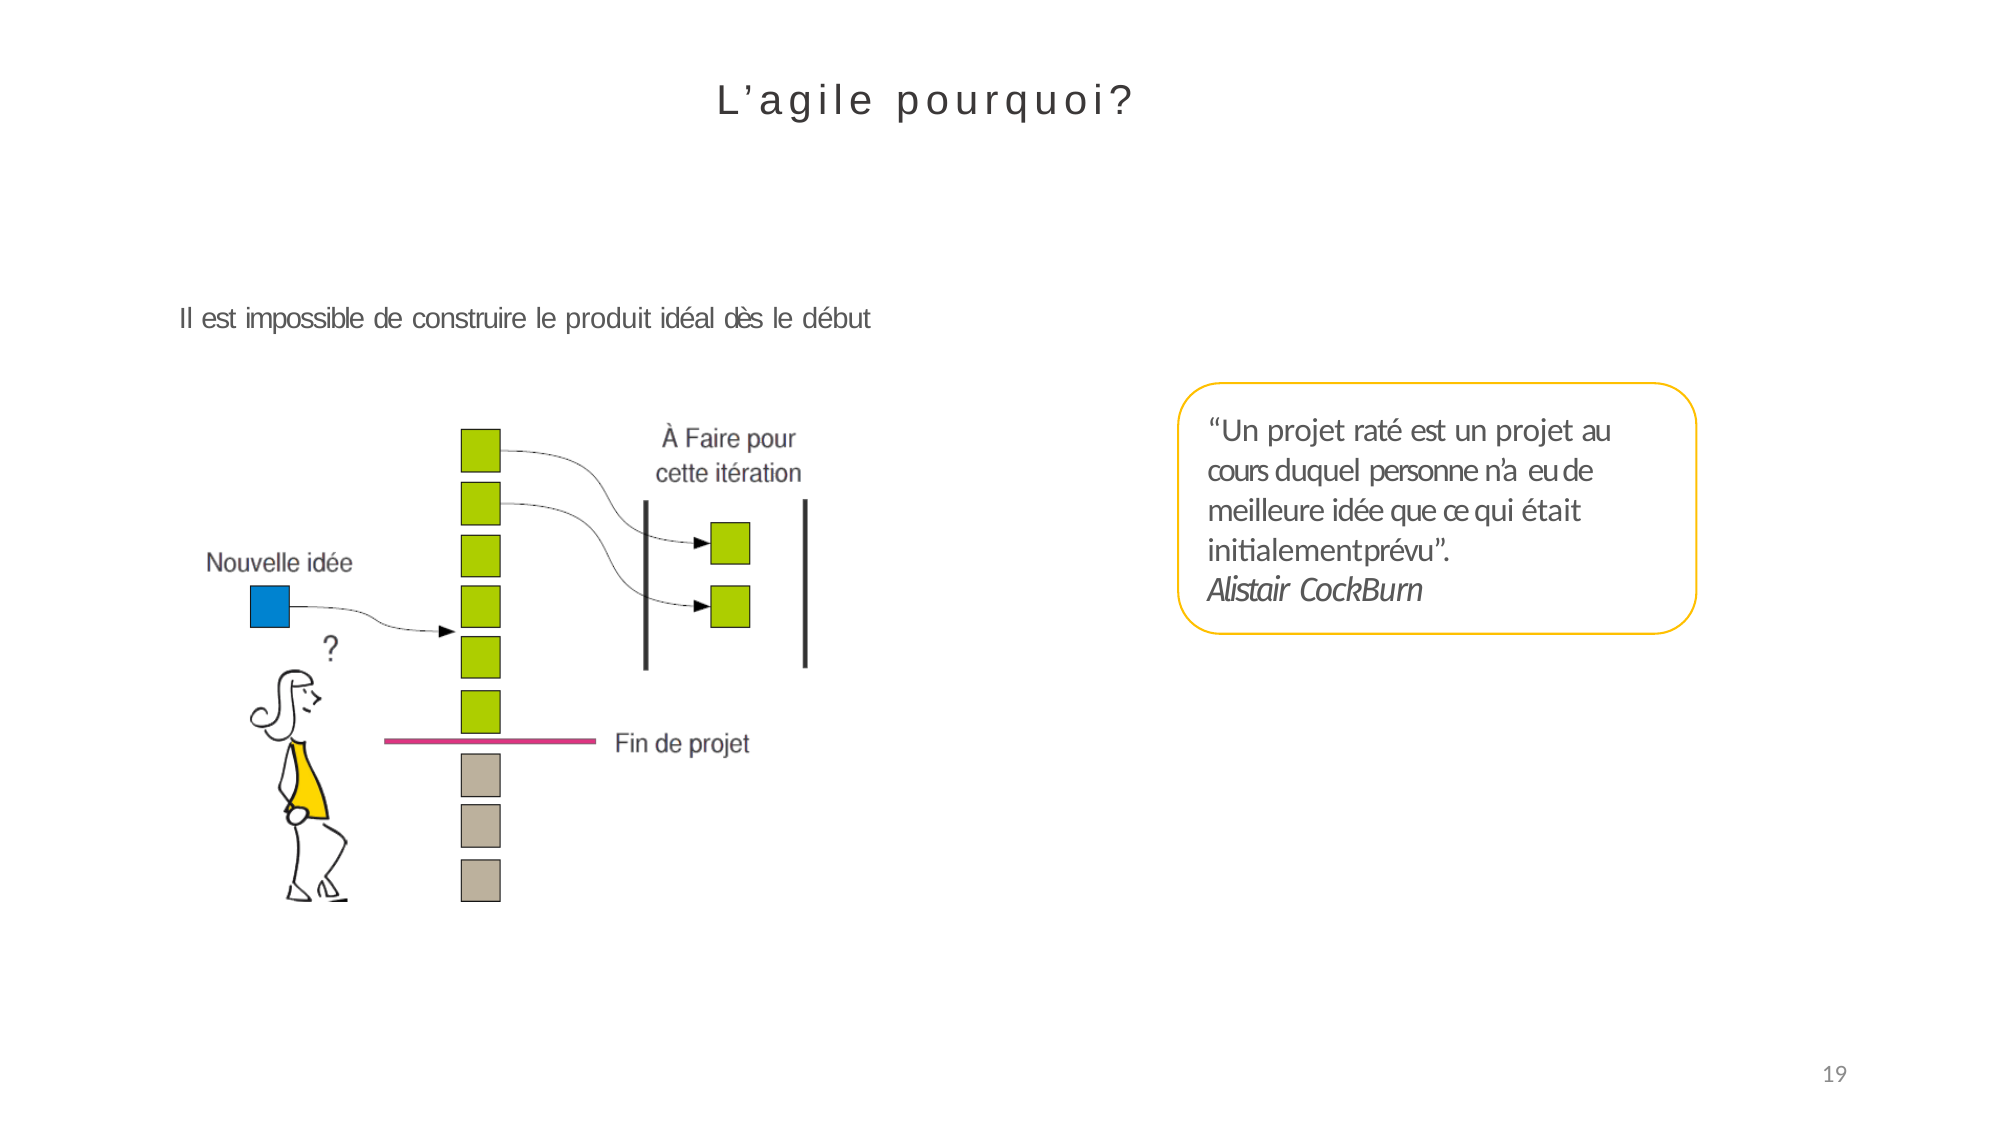

L’agile pourquoi?
Il est impossible de construire le produit idéal dès le début
“Un projet raté est un projet au cours duquel personne n’a  eu de meilleure idée que ce qui était initialement       prévu”.
Alistair CockBurn

19